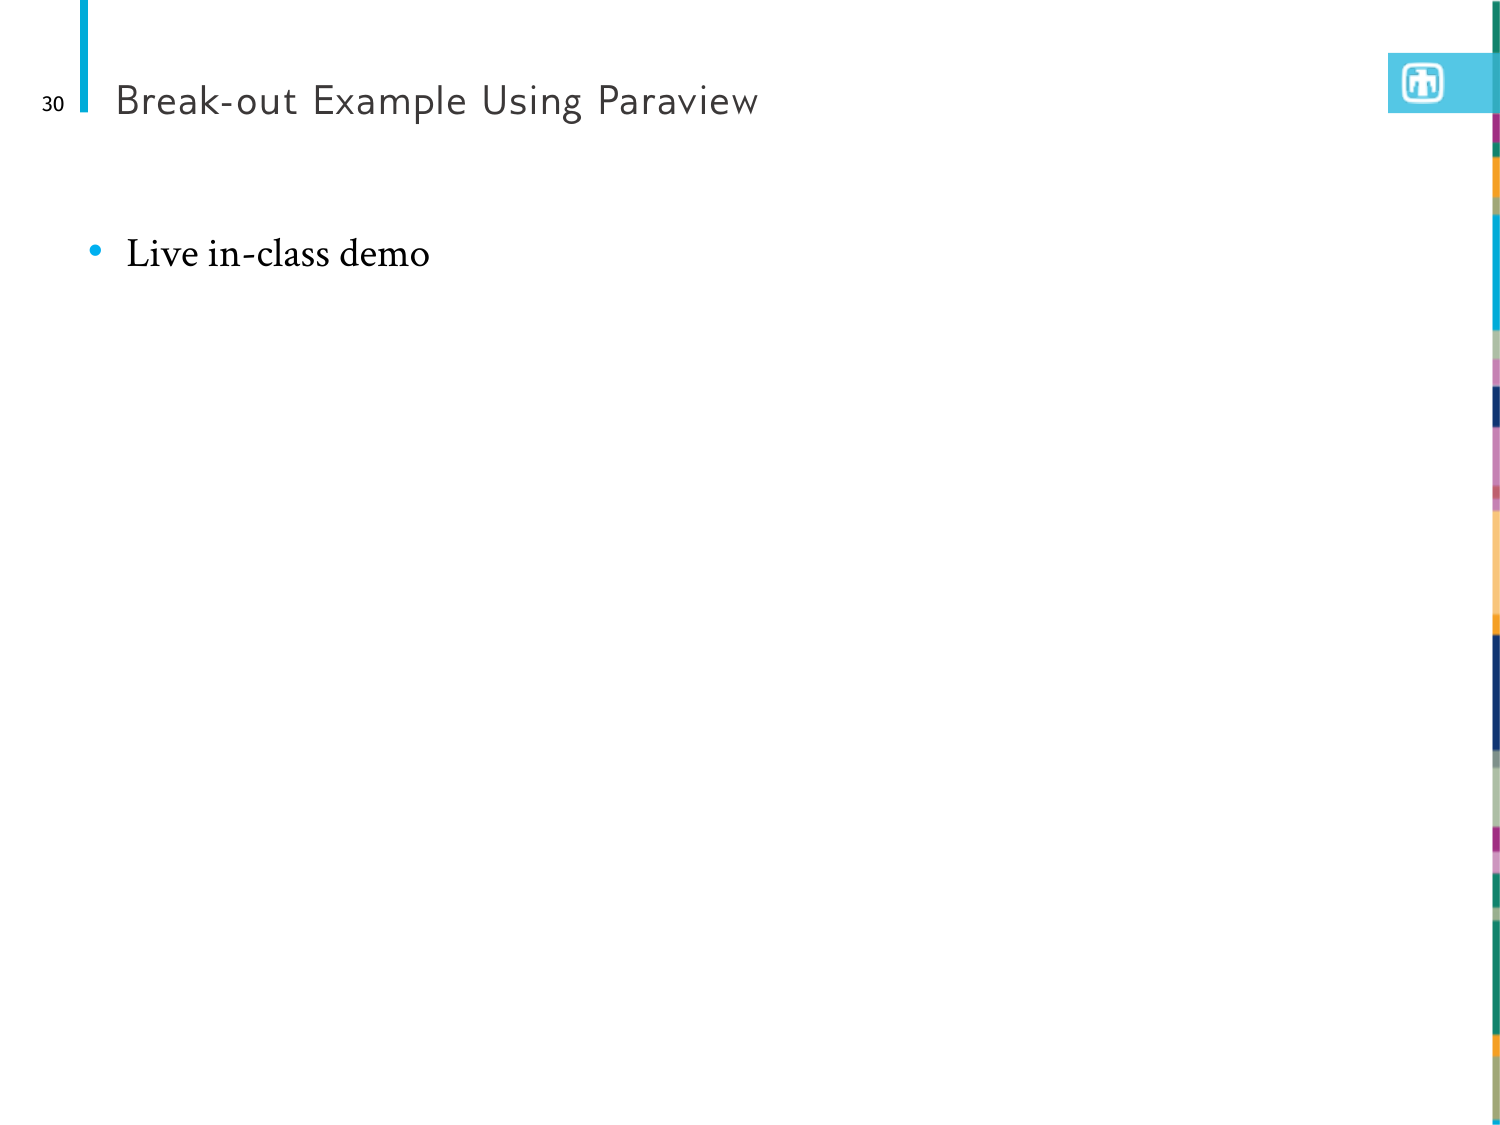

# Break-out Example Using Paraview
30
Live in-class demo